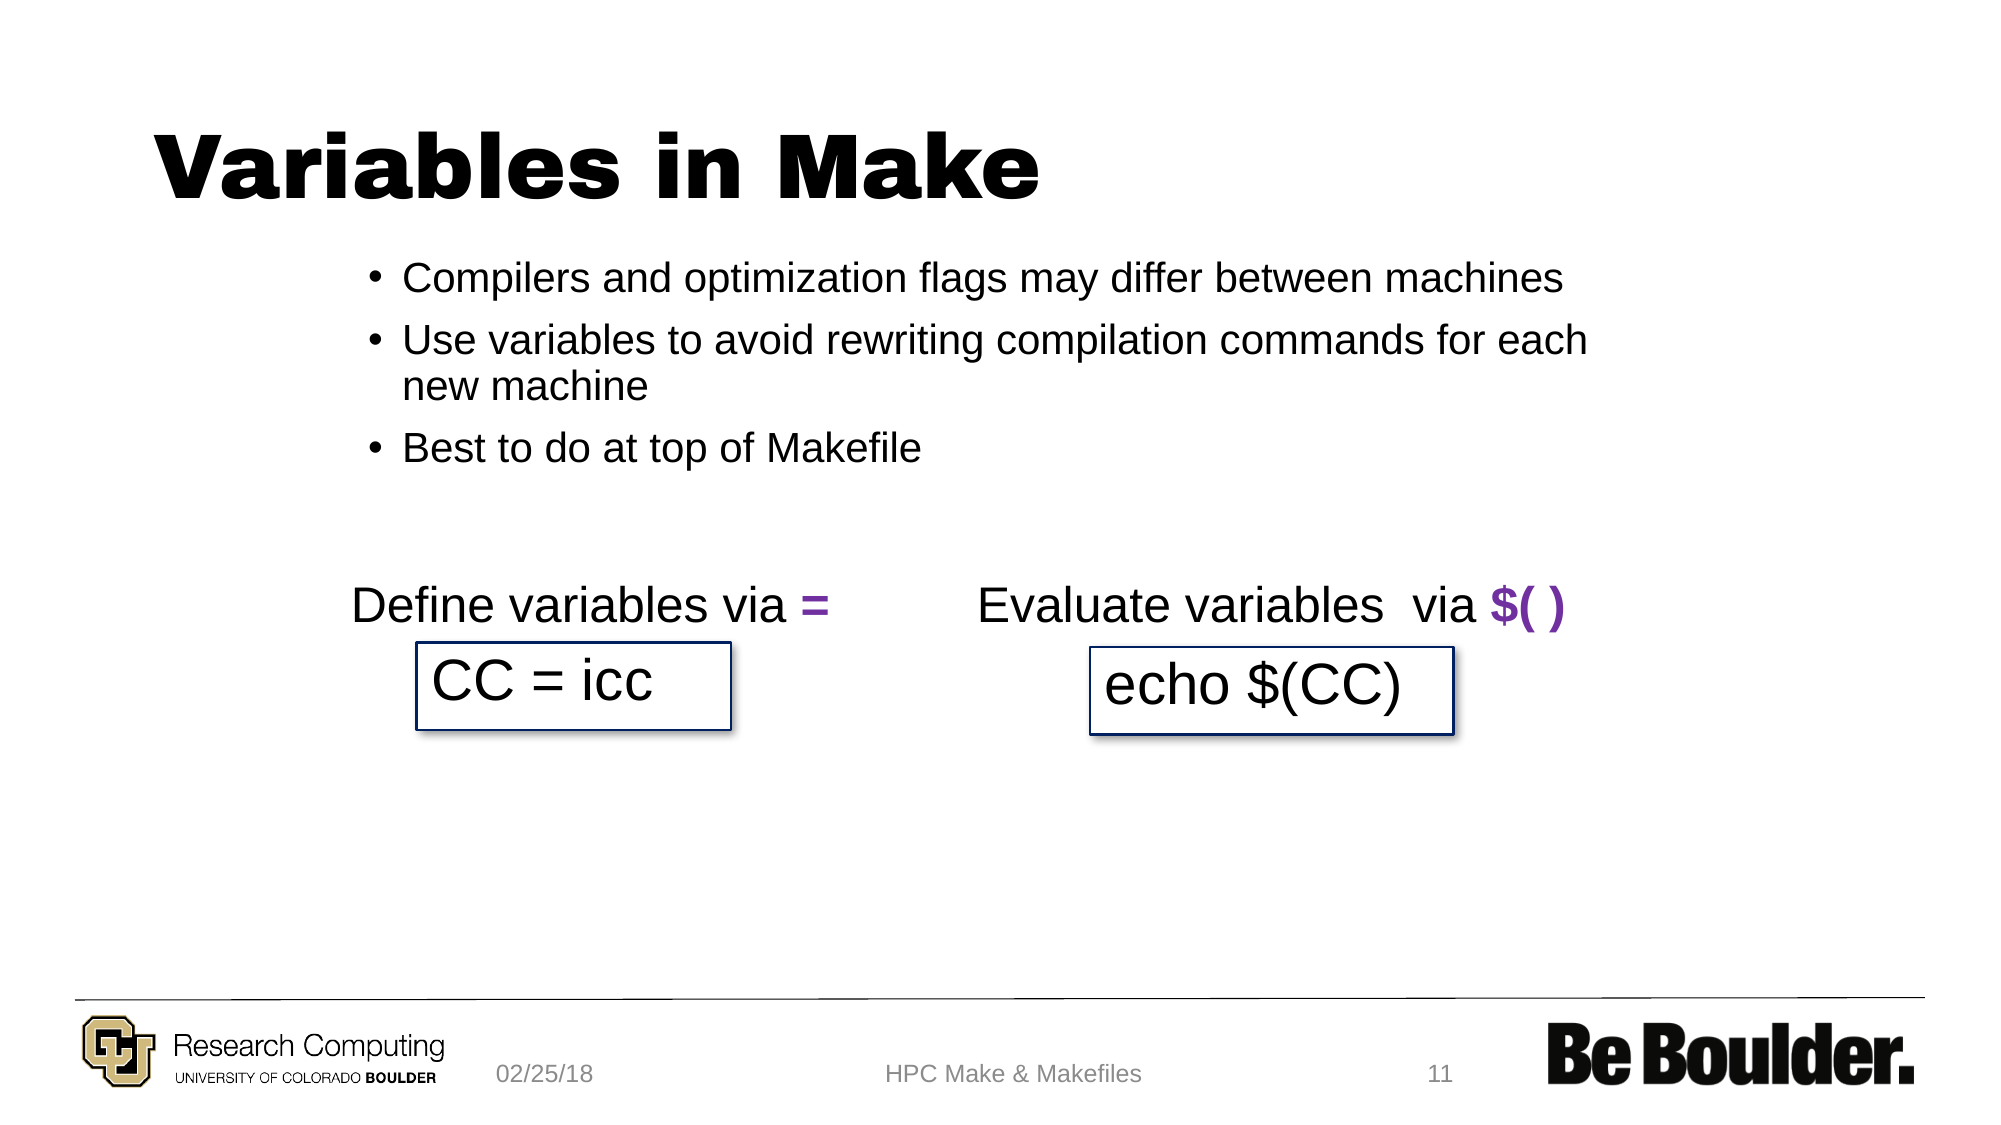

# Variables in Make
Compilers and optimization flags may differ between machines
Use variables to avoid rewriting compilation commands for each new machine
Best to do at top of Makefile
Evaluate variables  via $( )
Define variables via =
CC = icc

echo $(CC)

02/25/18
HPC Make & Makefiles
11